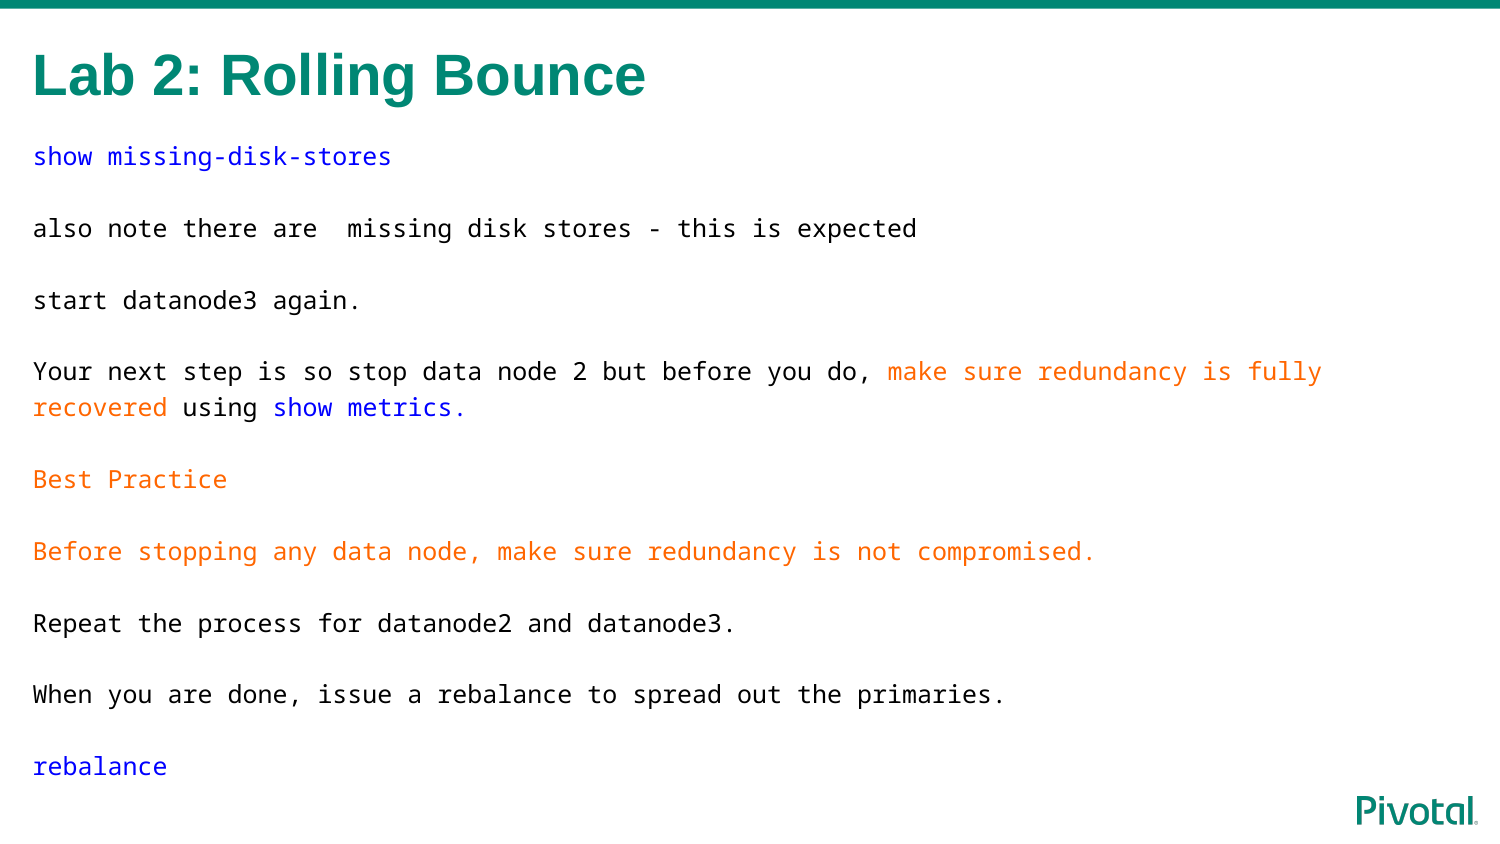

# Lab 2: Rolling Bounce
show missing-disk-stores

also note there are  missing disk stores - this is expected

start datanode3 again.

Your next step is so stop data node 2 but before you do, make sure redundancy is fully recovered using show metrics.

Best Practice

Before stopping any data node, make sure redundancy is not compromised.

Repeat the process for datanode2 and datanode3.

When you are done, issue a rebalance to spread out the primaries.

rebalance